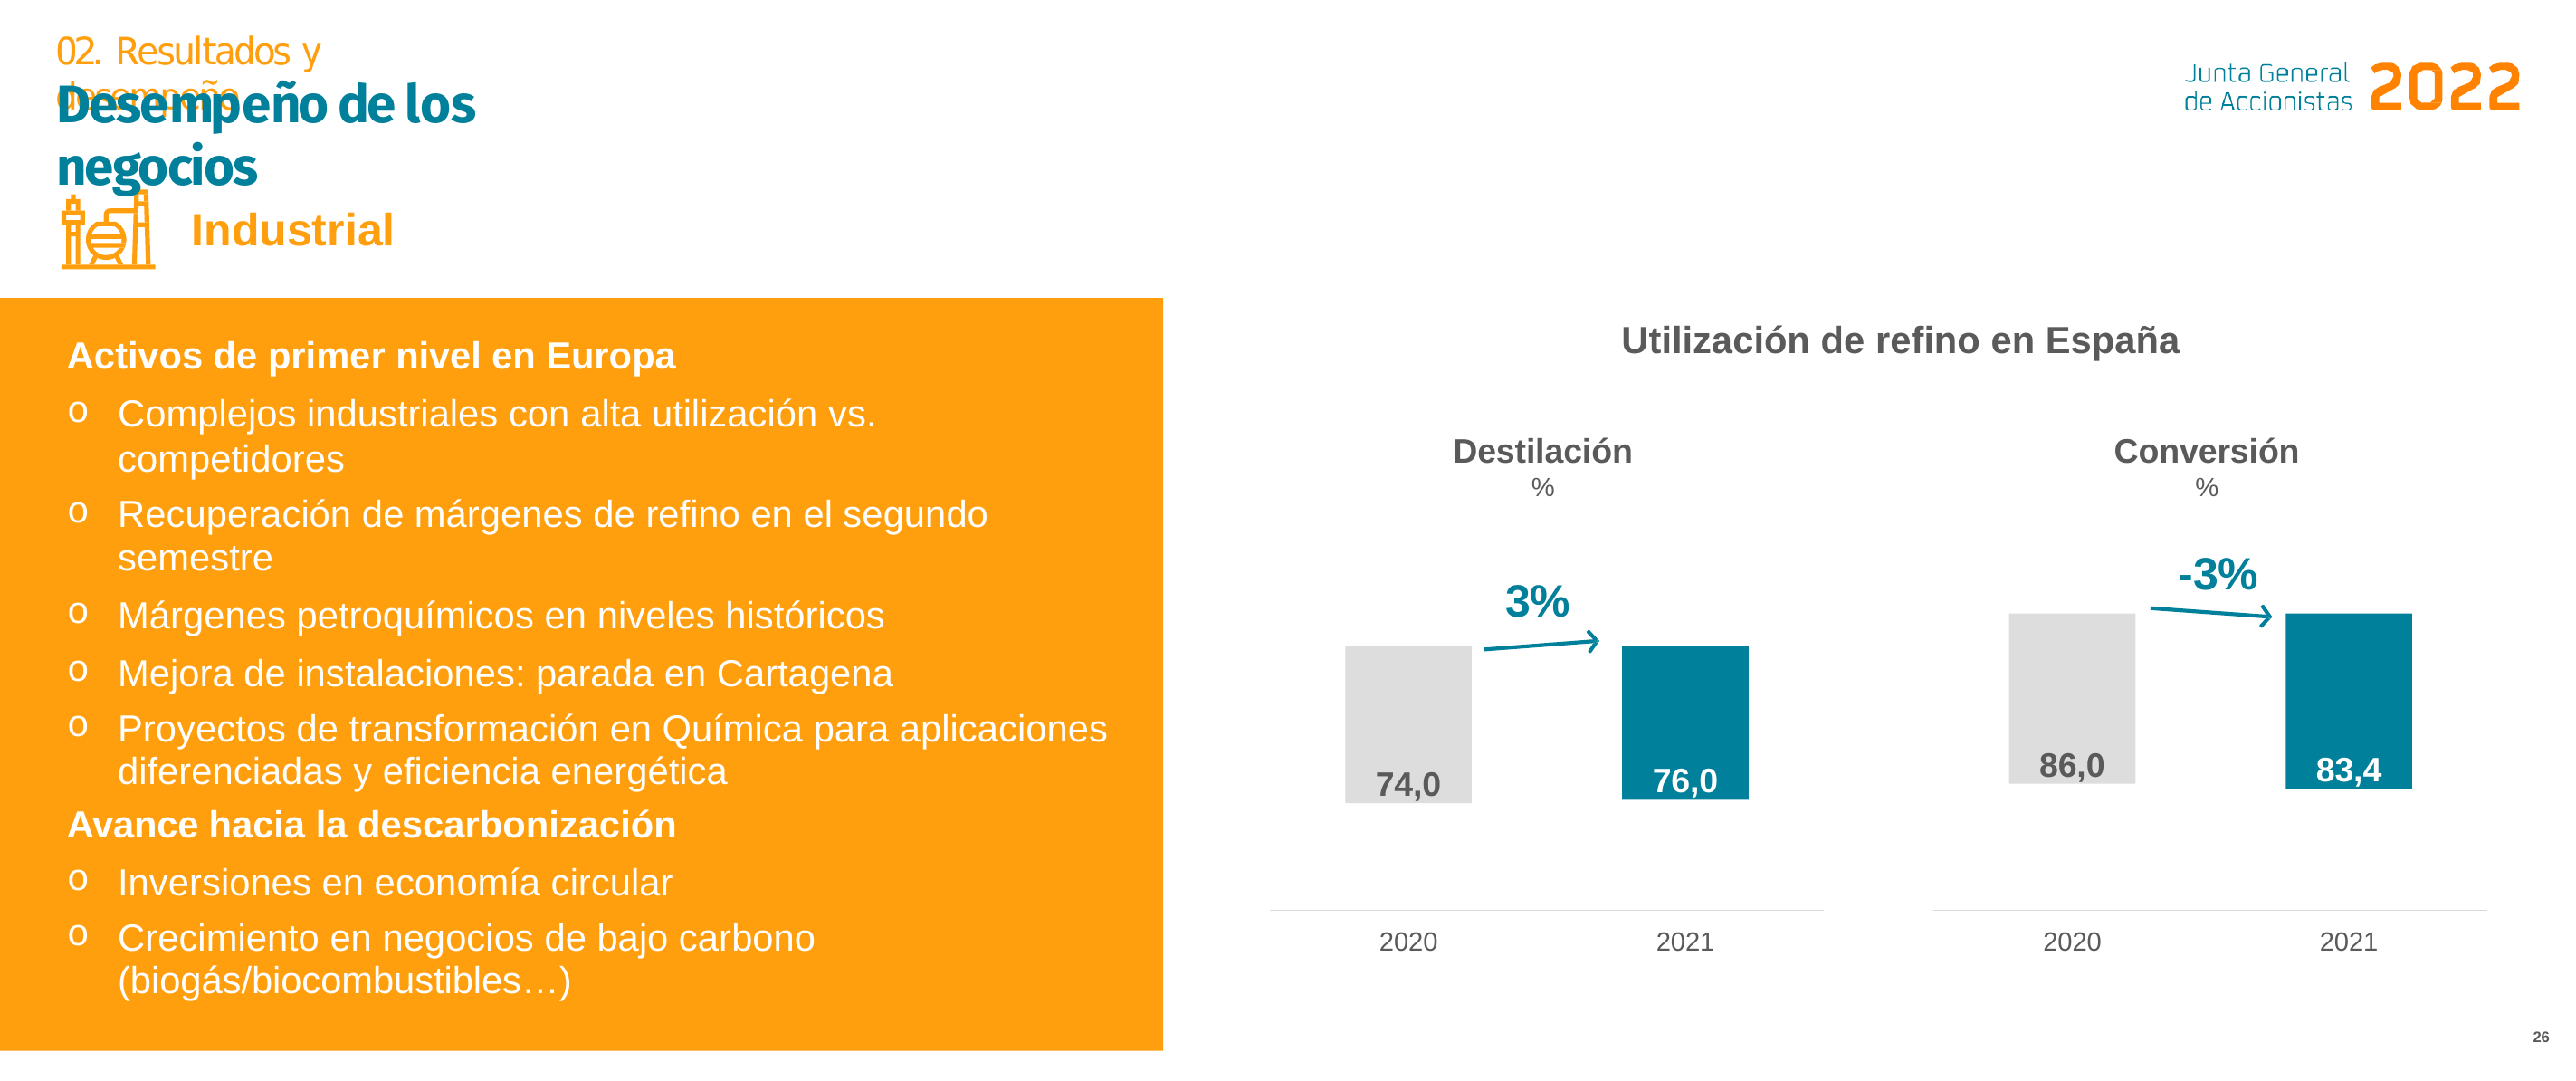

02. Resultados y desempeño
# Desempeño de los negocios

Industrial

Utilización de refino en España
Activos de primer nivel en Europa
Complejos industriales con alta utilización vs. competidores
Recuperación de márgenes de refino en el segundo
semestre
Márgenes petroquímicos en niveles históricos
Mejora de instalaciones: parada en Cartagena
Proyectos de transformación en Química para aplicaciones
diferenciadas y eficiencia energética
Destilación
%
Conversión
%
-3%
3%

86,0

83,4

74,0

76,0
Avance hacia la descarbonización
Inversiones en economía circular
Crecimiento en negocios de bajo carbono
(biogás/biocombustibles…)

2020
2021
2020
2021
26